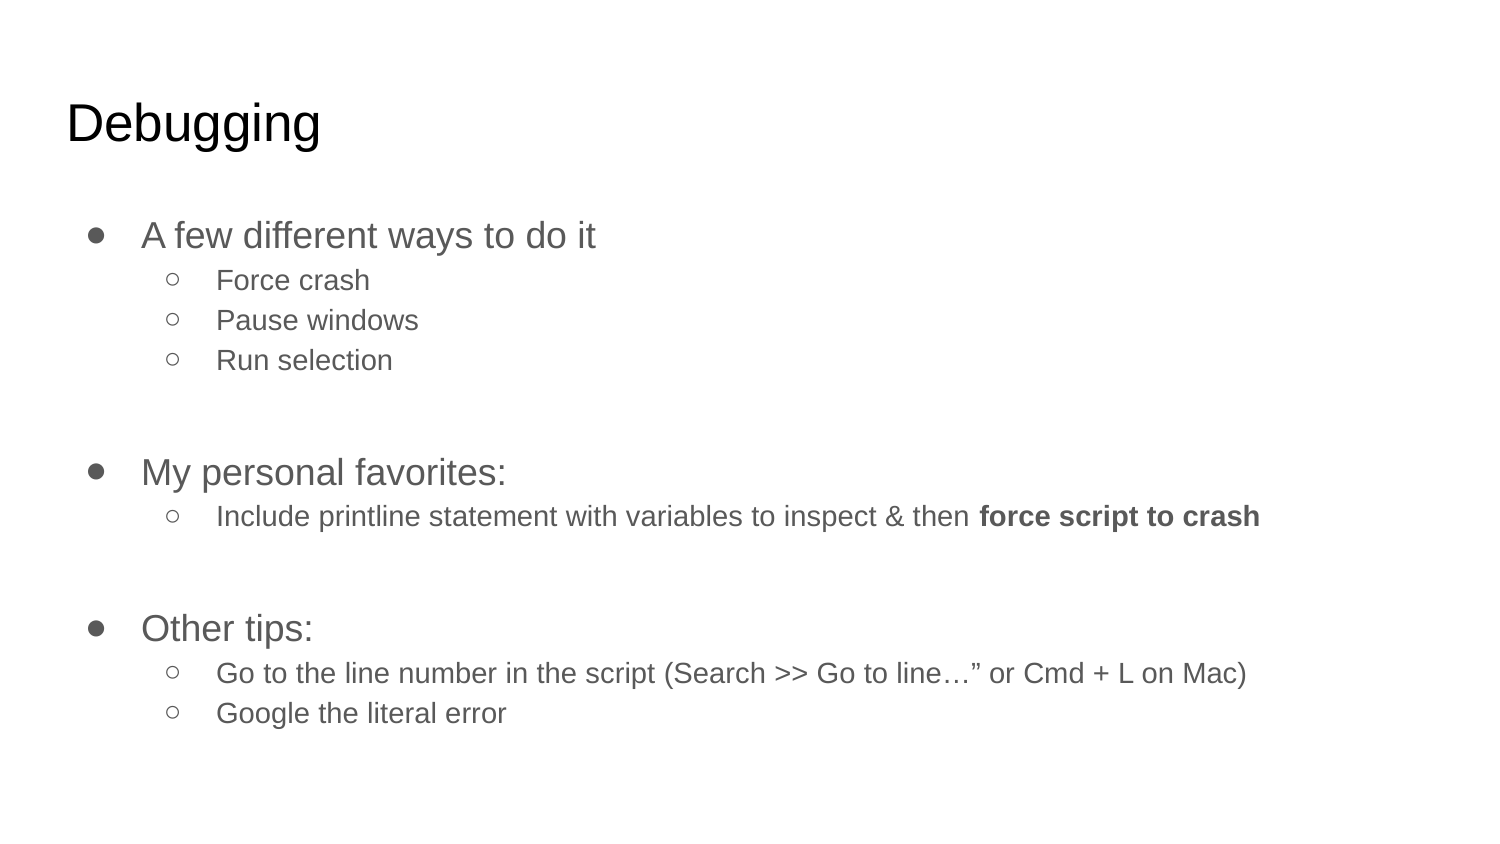

# Debugging
A few different ways to do it
Force crash
Pause windows
Run selection

My personal favorites:
Include printline statement with variables to inspect & then force script to crash

Other tips:
Go to the line number in the script (Search >> Go to line…” or Cmd + L on Mac)
Google the literal error